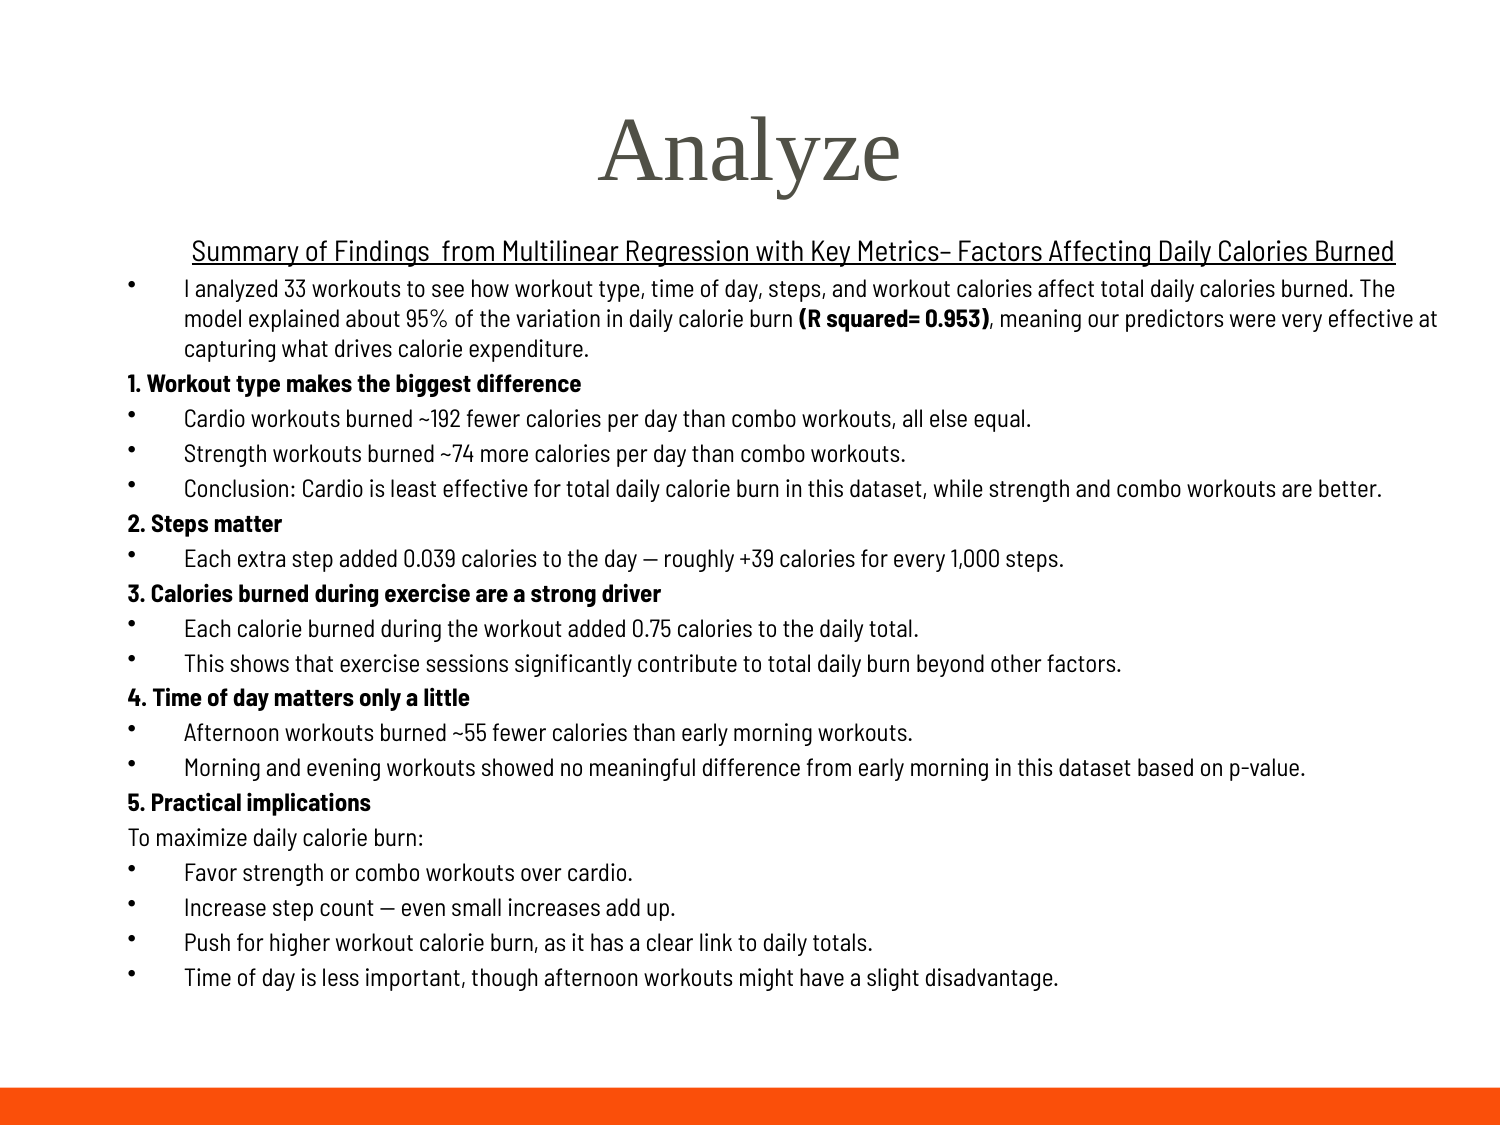

# Analyze
Summary of Findings  from Multilinear Regression with Key Metrics– Factors Affecting Daily Calories Burned
I analyzed 33 workouts to see how workout type, time of day, steps, and workout calories affect total daily calories burned. The model explained about 95% of the variation in daily calorie burn (R squared= 0.953), meaning our predictors were very effective at capturing what drives calorie expenditure.
1. Workout type makes the biggest difference
Cardio workouts burned ~192 fewer calories per day than combo workouts, all else equal.
Strength workouts burned ~74 more calories per day than combo workouts.
Conclusion: Cardio is least effective for total daily calorie burn in this dataset, while strength and combo workouts are better.
2. Steps matter
Each extra step added 0.039 calories to the day — roughly +39 calories for every 1,000 steps.
3. Calories burned during exercise are a strong driver
Each calorie burned during the workout added 0.75 calories to the daily total.
This shows that exercise sessions significantly contribute to total daily burn beyond other factors.
4. Time of day matters only a little
Afternoon workouts burned ~55 fewer calories than early morning workouts.
Morning and evening workouts showed no meaningful difference from early morning in this dataset based on p-value.
5. Practical implications
To maximize daily calorie burn:
Favor strength or combo workouts over cardio.
Increase step count — even small increases add up.
Push for higher workout calorie burn, as it has a clear link to daily totals.
Time of day is less important, though afternoon workouts might have a slight disadvantage.